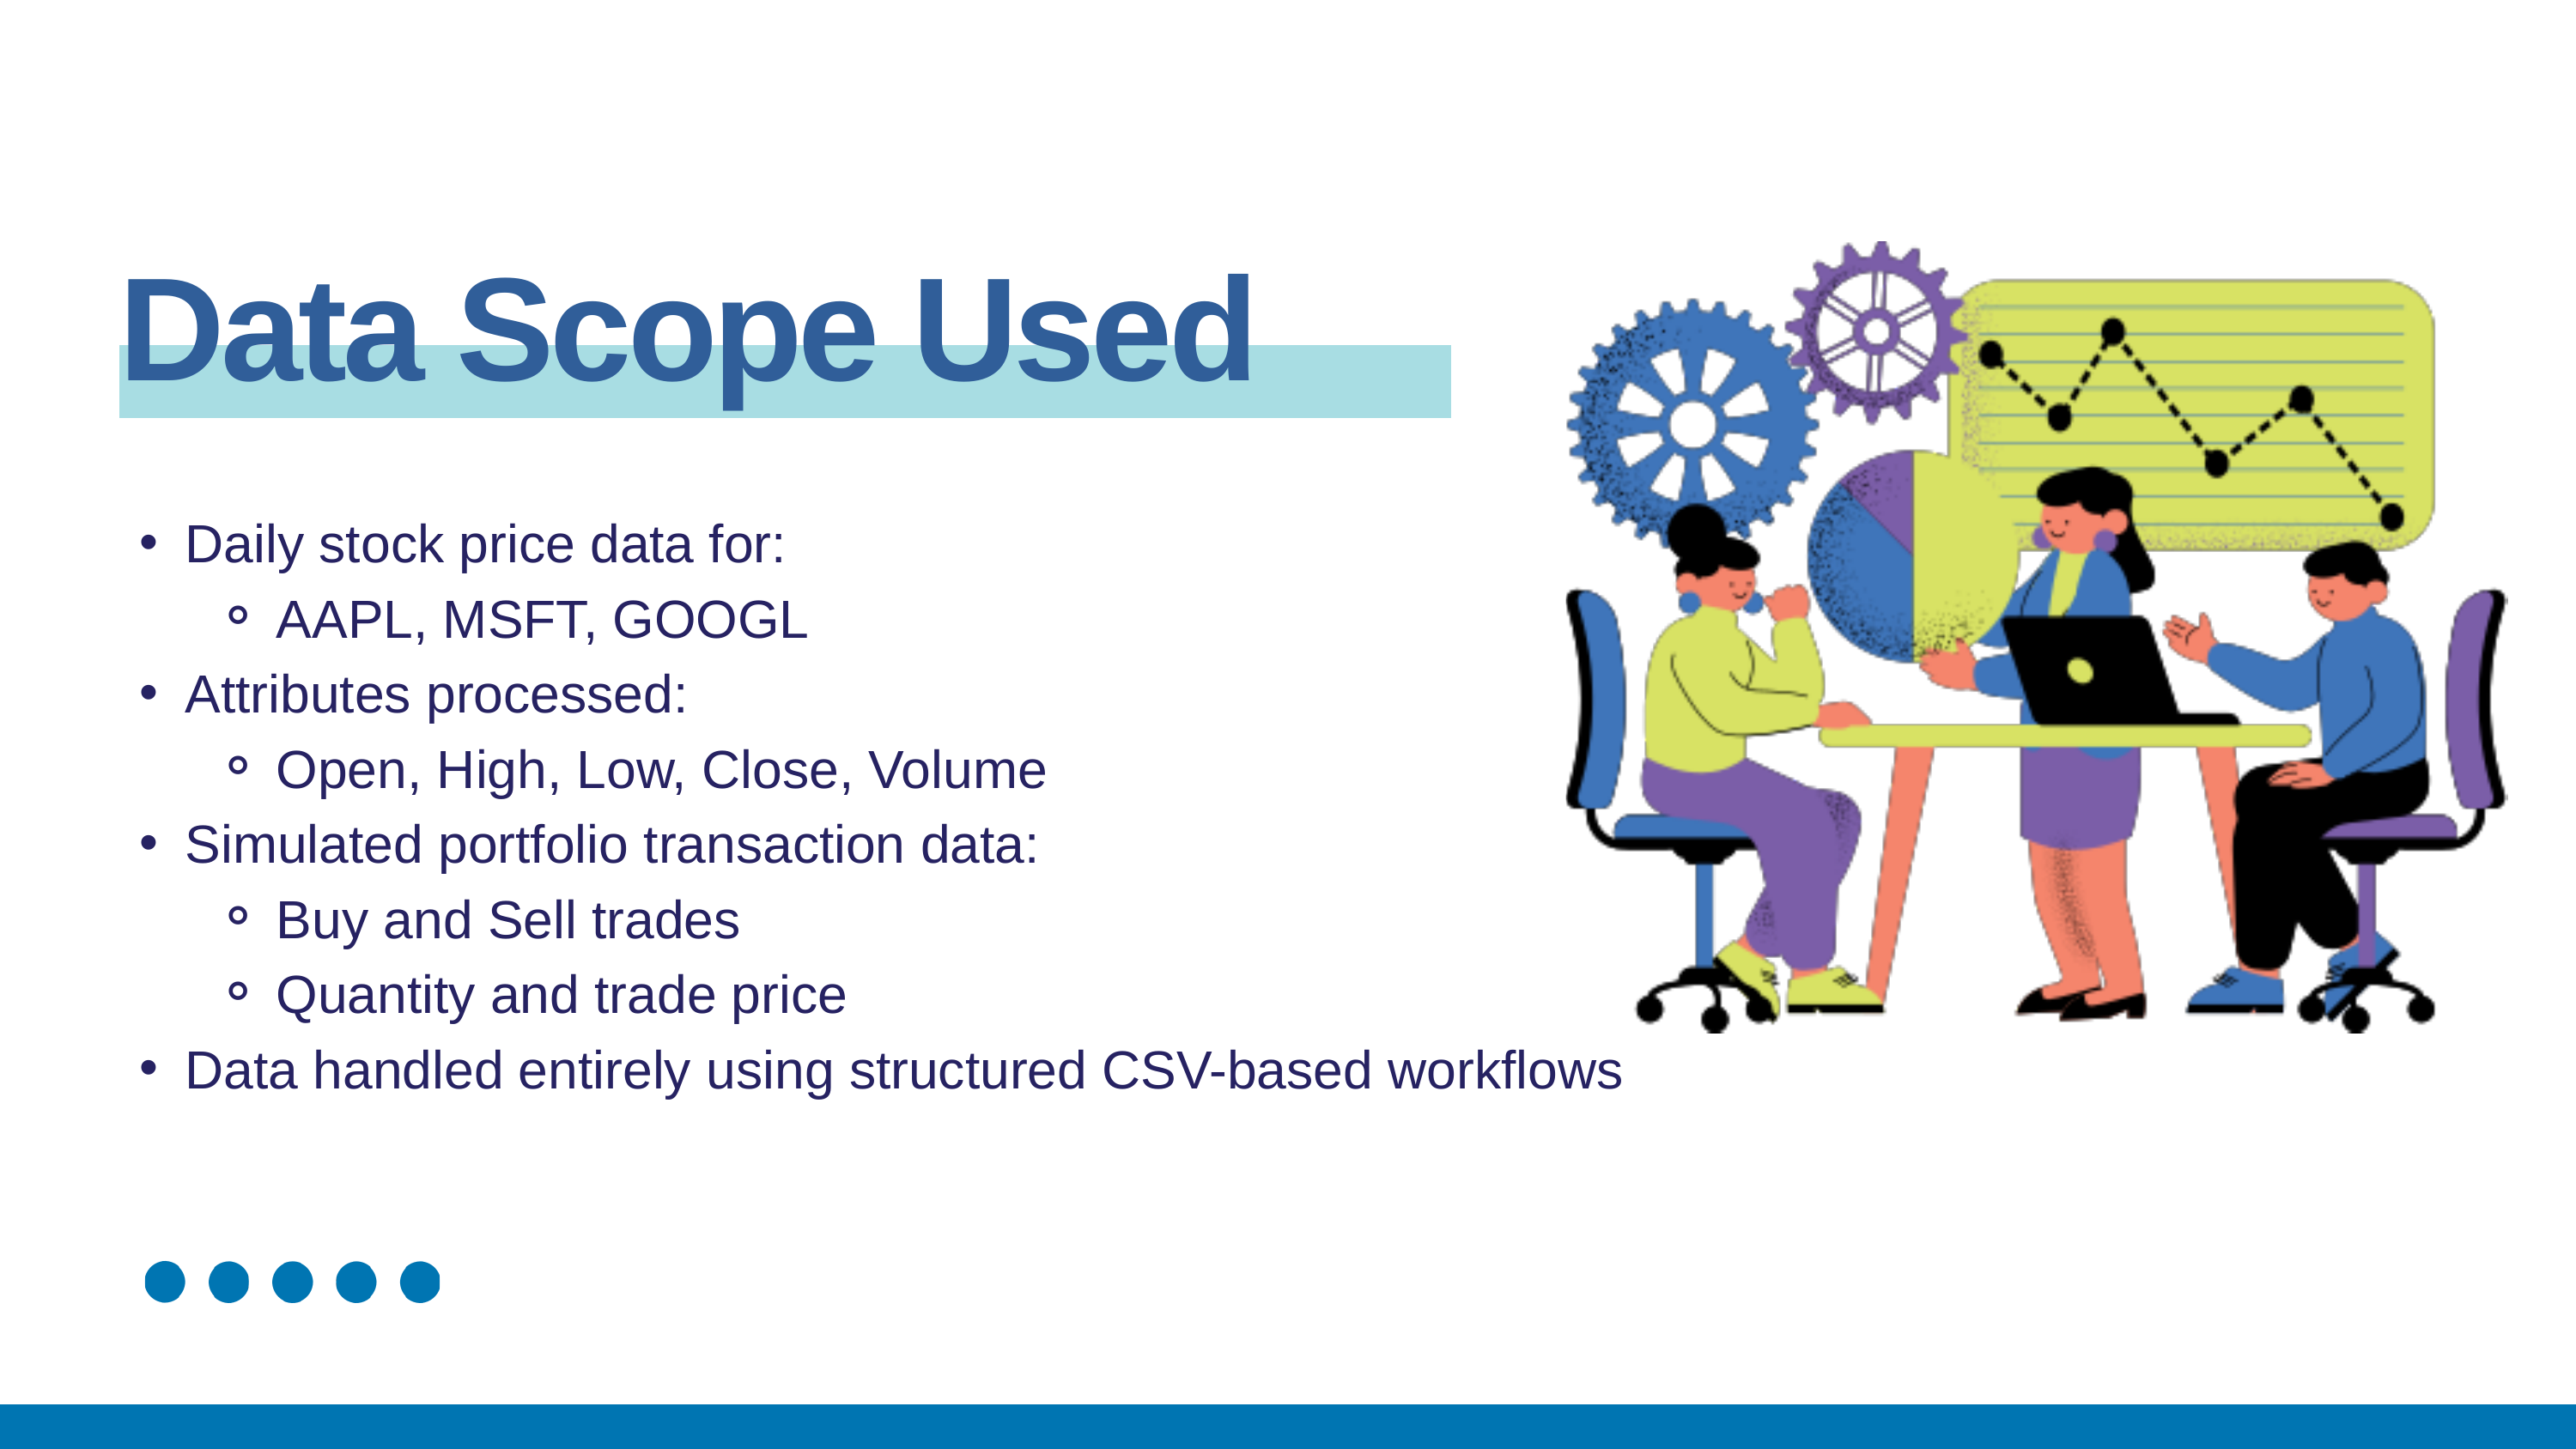

Data Scope Used

Daily stock price data for:
AAPL, MSFT, GOOGL
Attributes processed:
Open, High, Low, Close, Volume
Simulated portfolio transaction data:
Buy and Sell trades
Quantity and trade price
Data handled entirely using structured CSV-based workflows